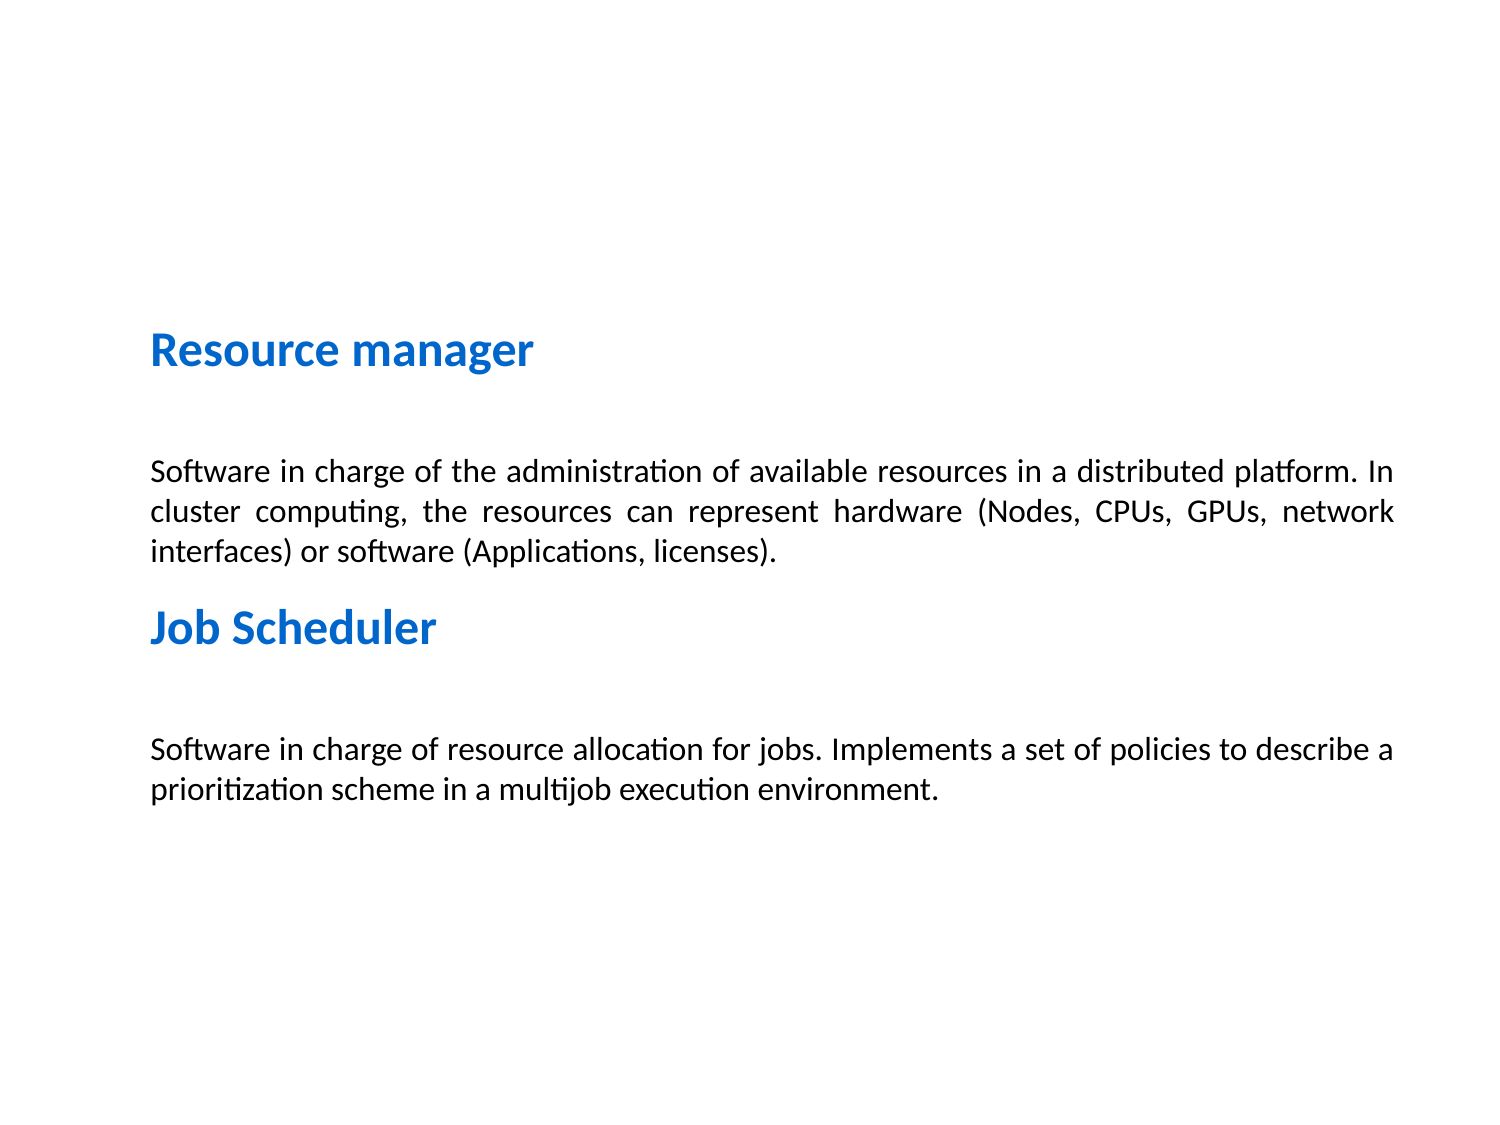

Resource manager

Software in charge of the administration of available resources in a distributed platform. In cluster computing, the resources can represent hardware (Nodes, CPUs, GPUs, network interfaces) or software (Applications, licenses).
Job Scheduler

Software in charge of resource allocation for jobs. Implements a set of policies to describe a prioritization scheme in a multijob execution environment.